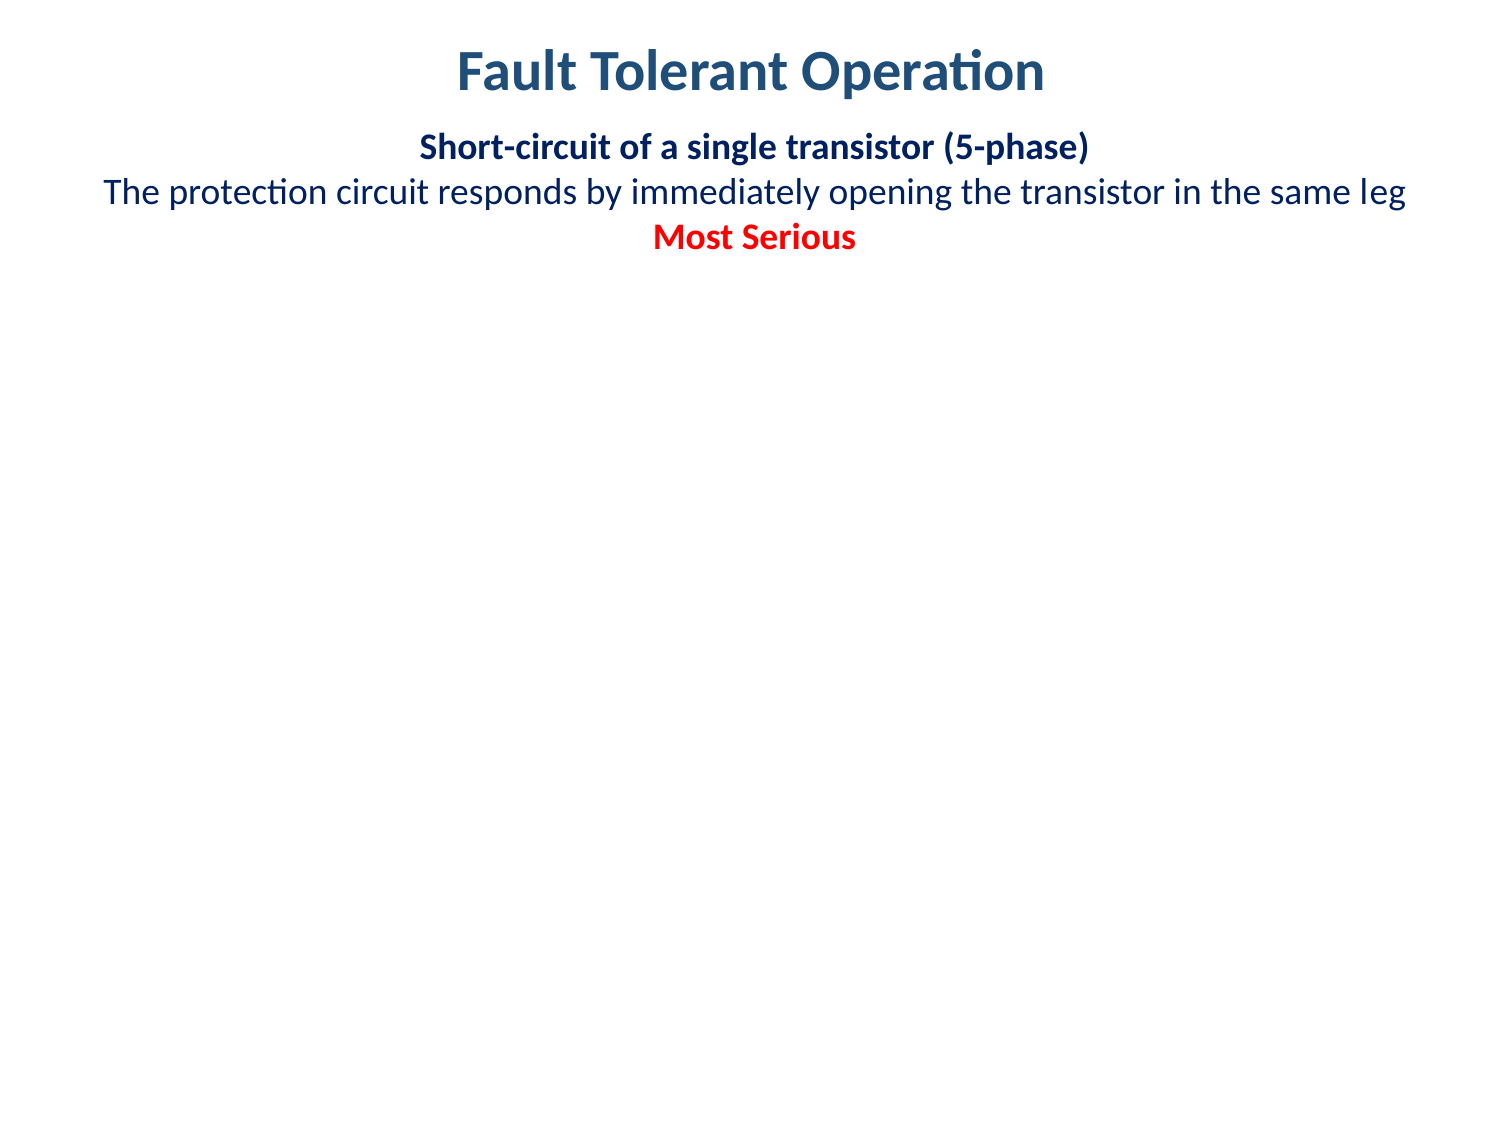

Fault Tolerant Operation
Short-circuit of a single transistor (5-phase)
The protection circuit responds by immediately opening the transistor in the same leg
Most Serious